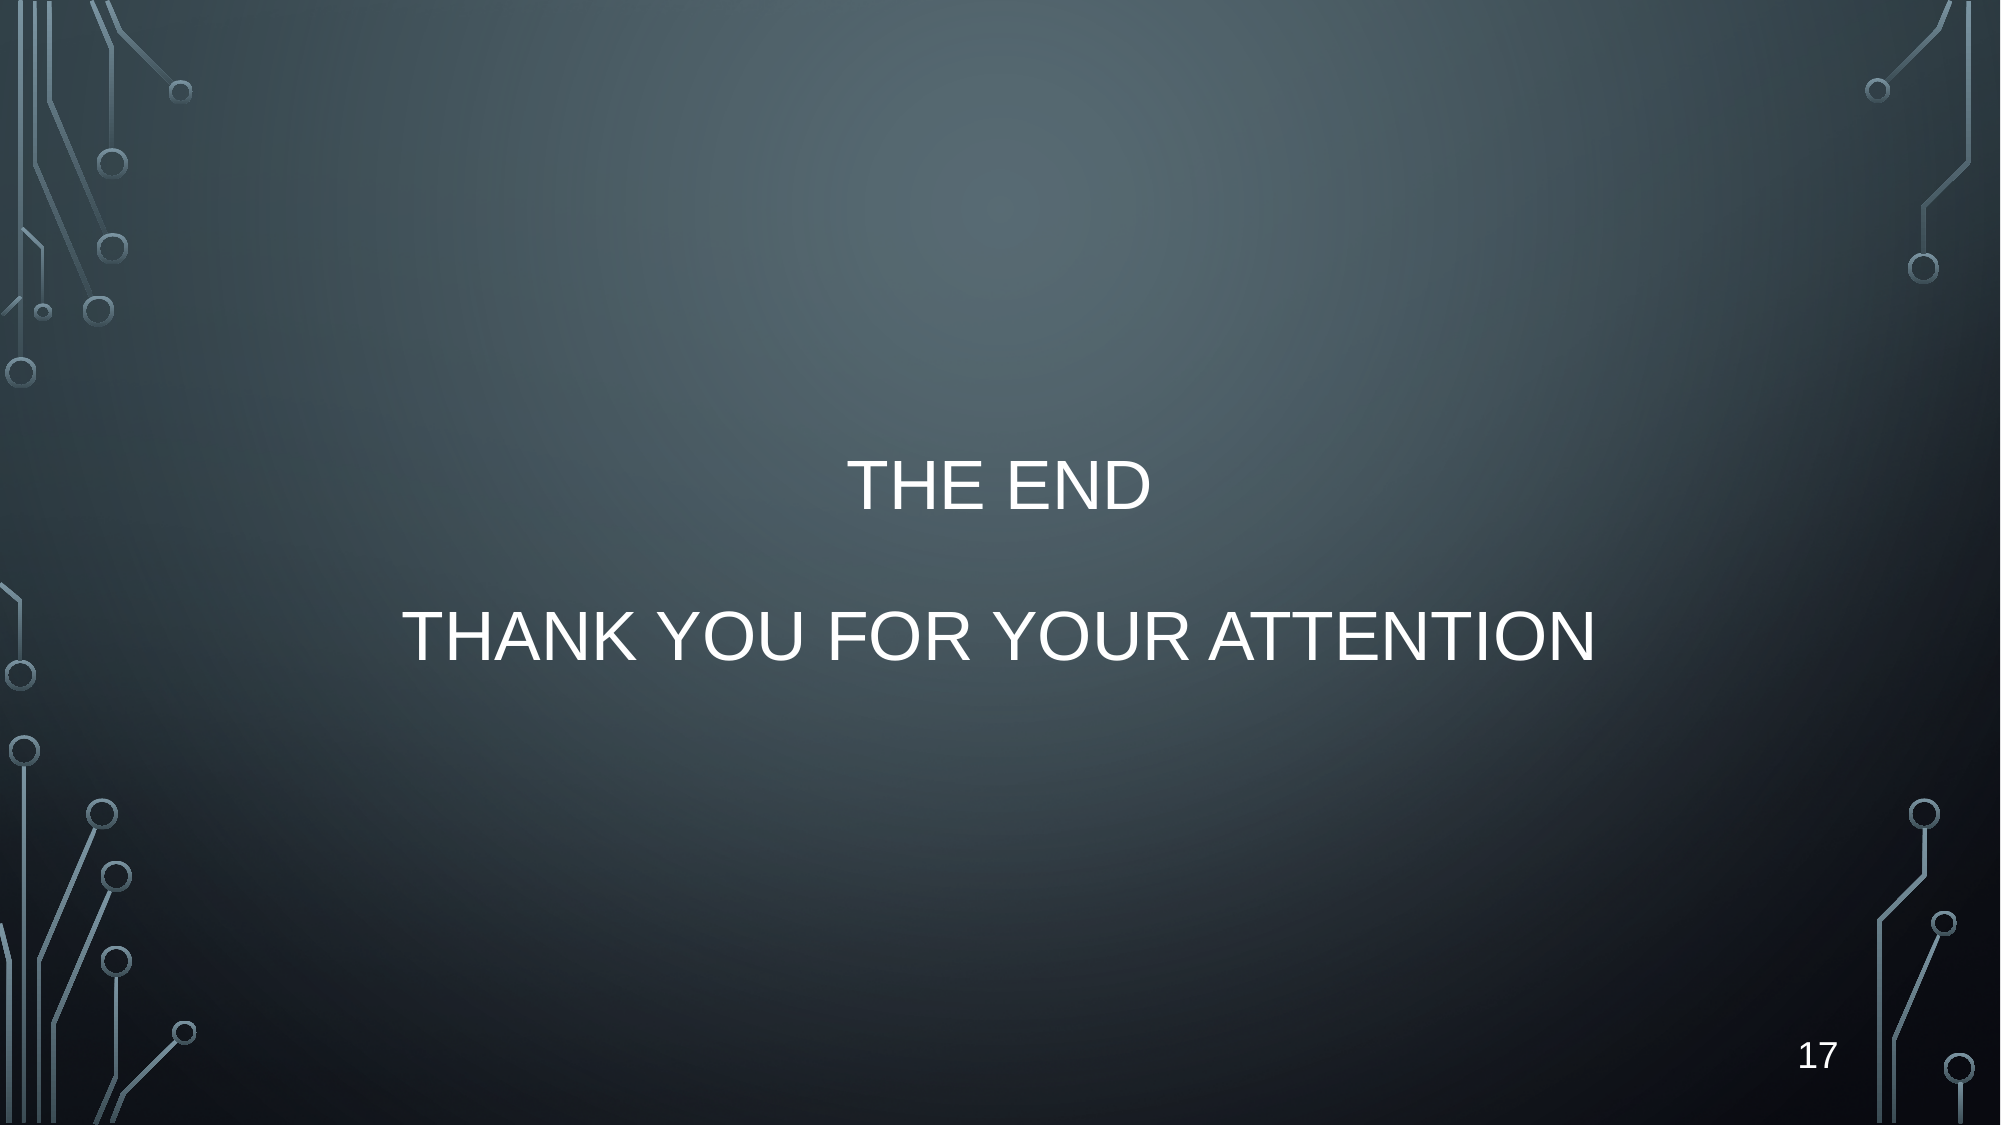

# THE END Thank you for your attention
17